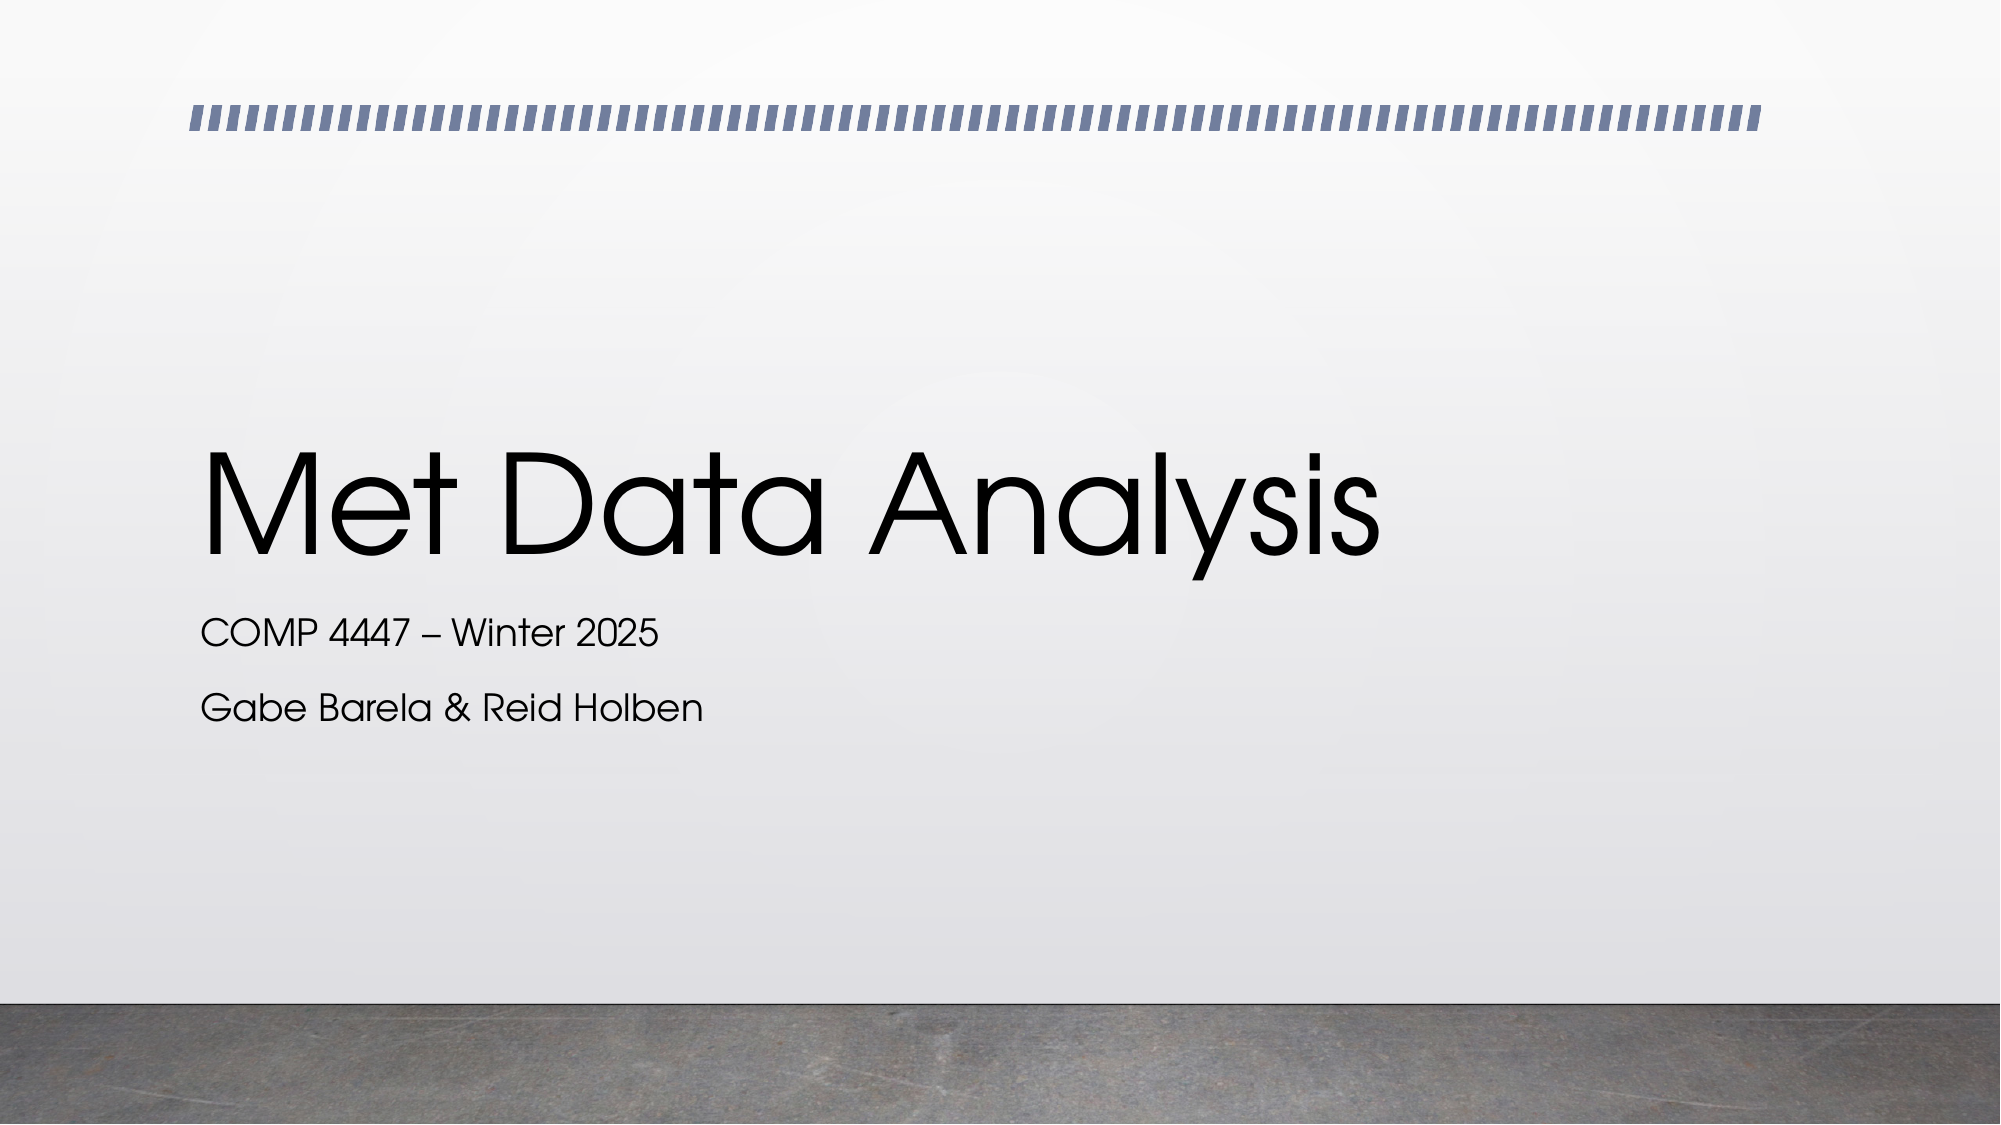

# Met Data Analysis
COMP 4447 – Winter 2025
Gabe Barela & Reid Holben